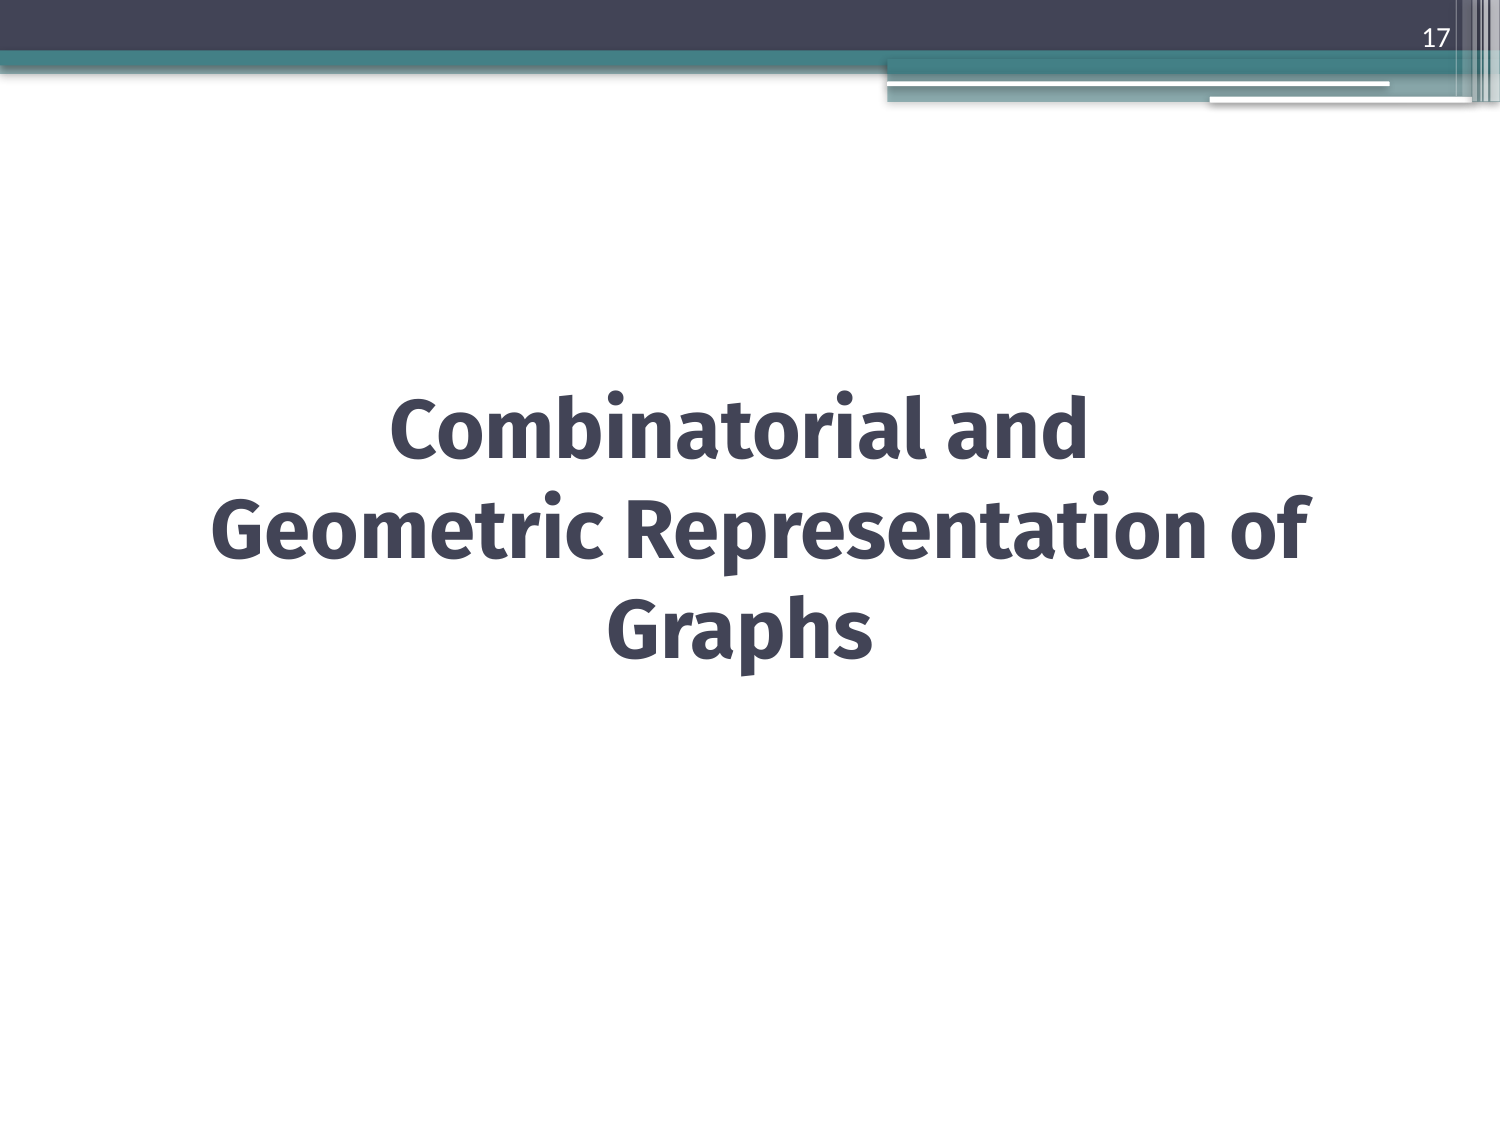

17
# Combinatorial and Geometric Representation of Graphs